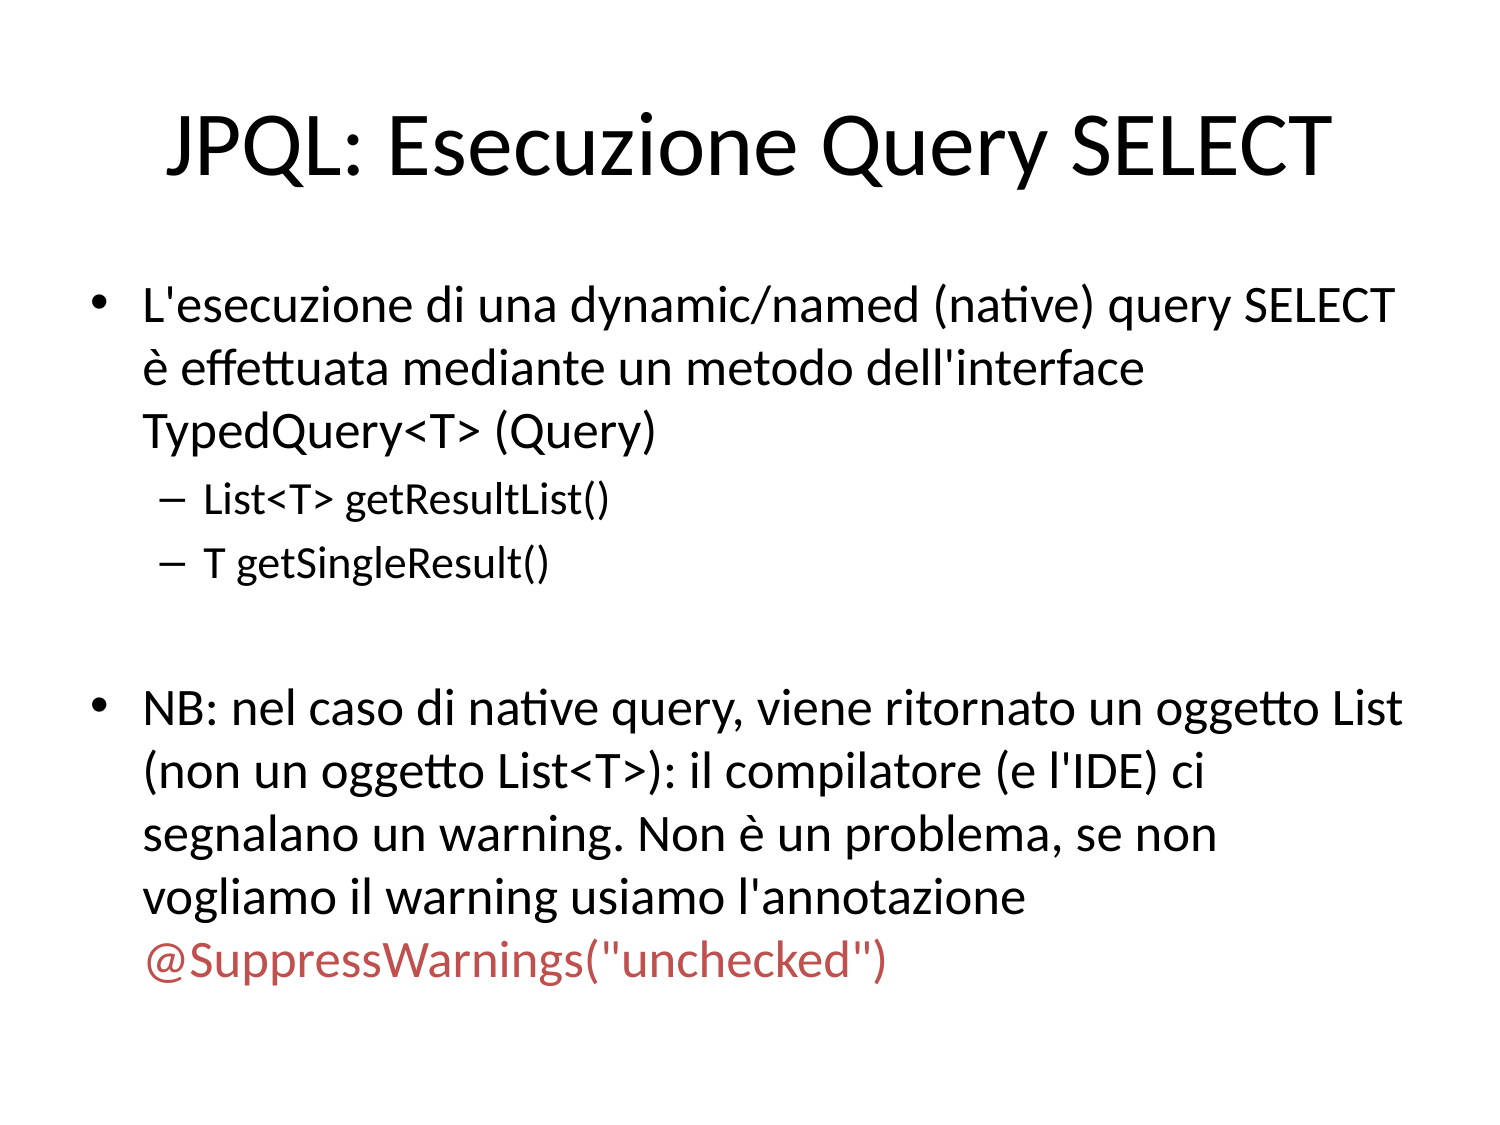

# JPQL: Esecuzione Query SELECT
L'esecuzione di una dynamic/named (native) query SELECT è effettuata mediante un metodo dell'interface TypedQuery<T> (Query)
List<T> getResultList()
T getSingleResult()

NB: nel caso di native query, viene ritornato un oggetto List (non un oggetto List<T>): il compilatore (e l'IDE) ci segnalano un warning. Non è un problema, se non vogliamo il warning usiamo l'annotazione @SuppressWarnings("unchecked")